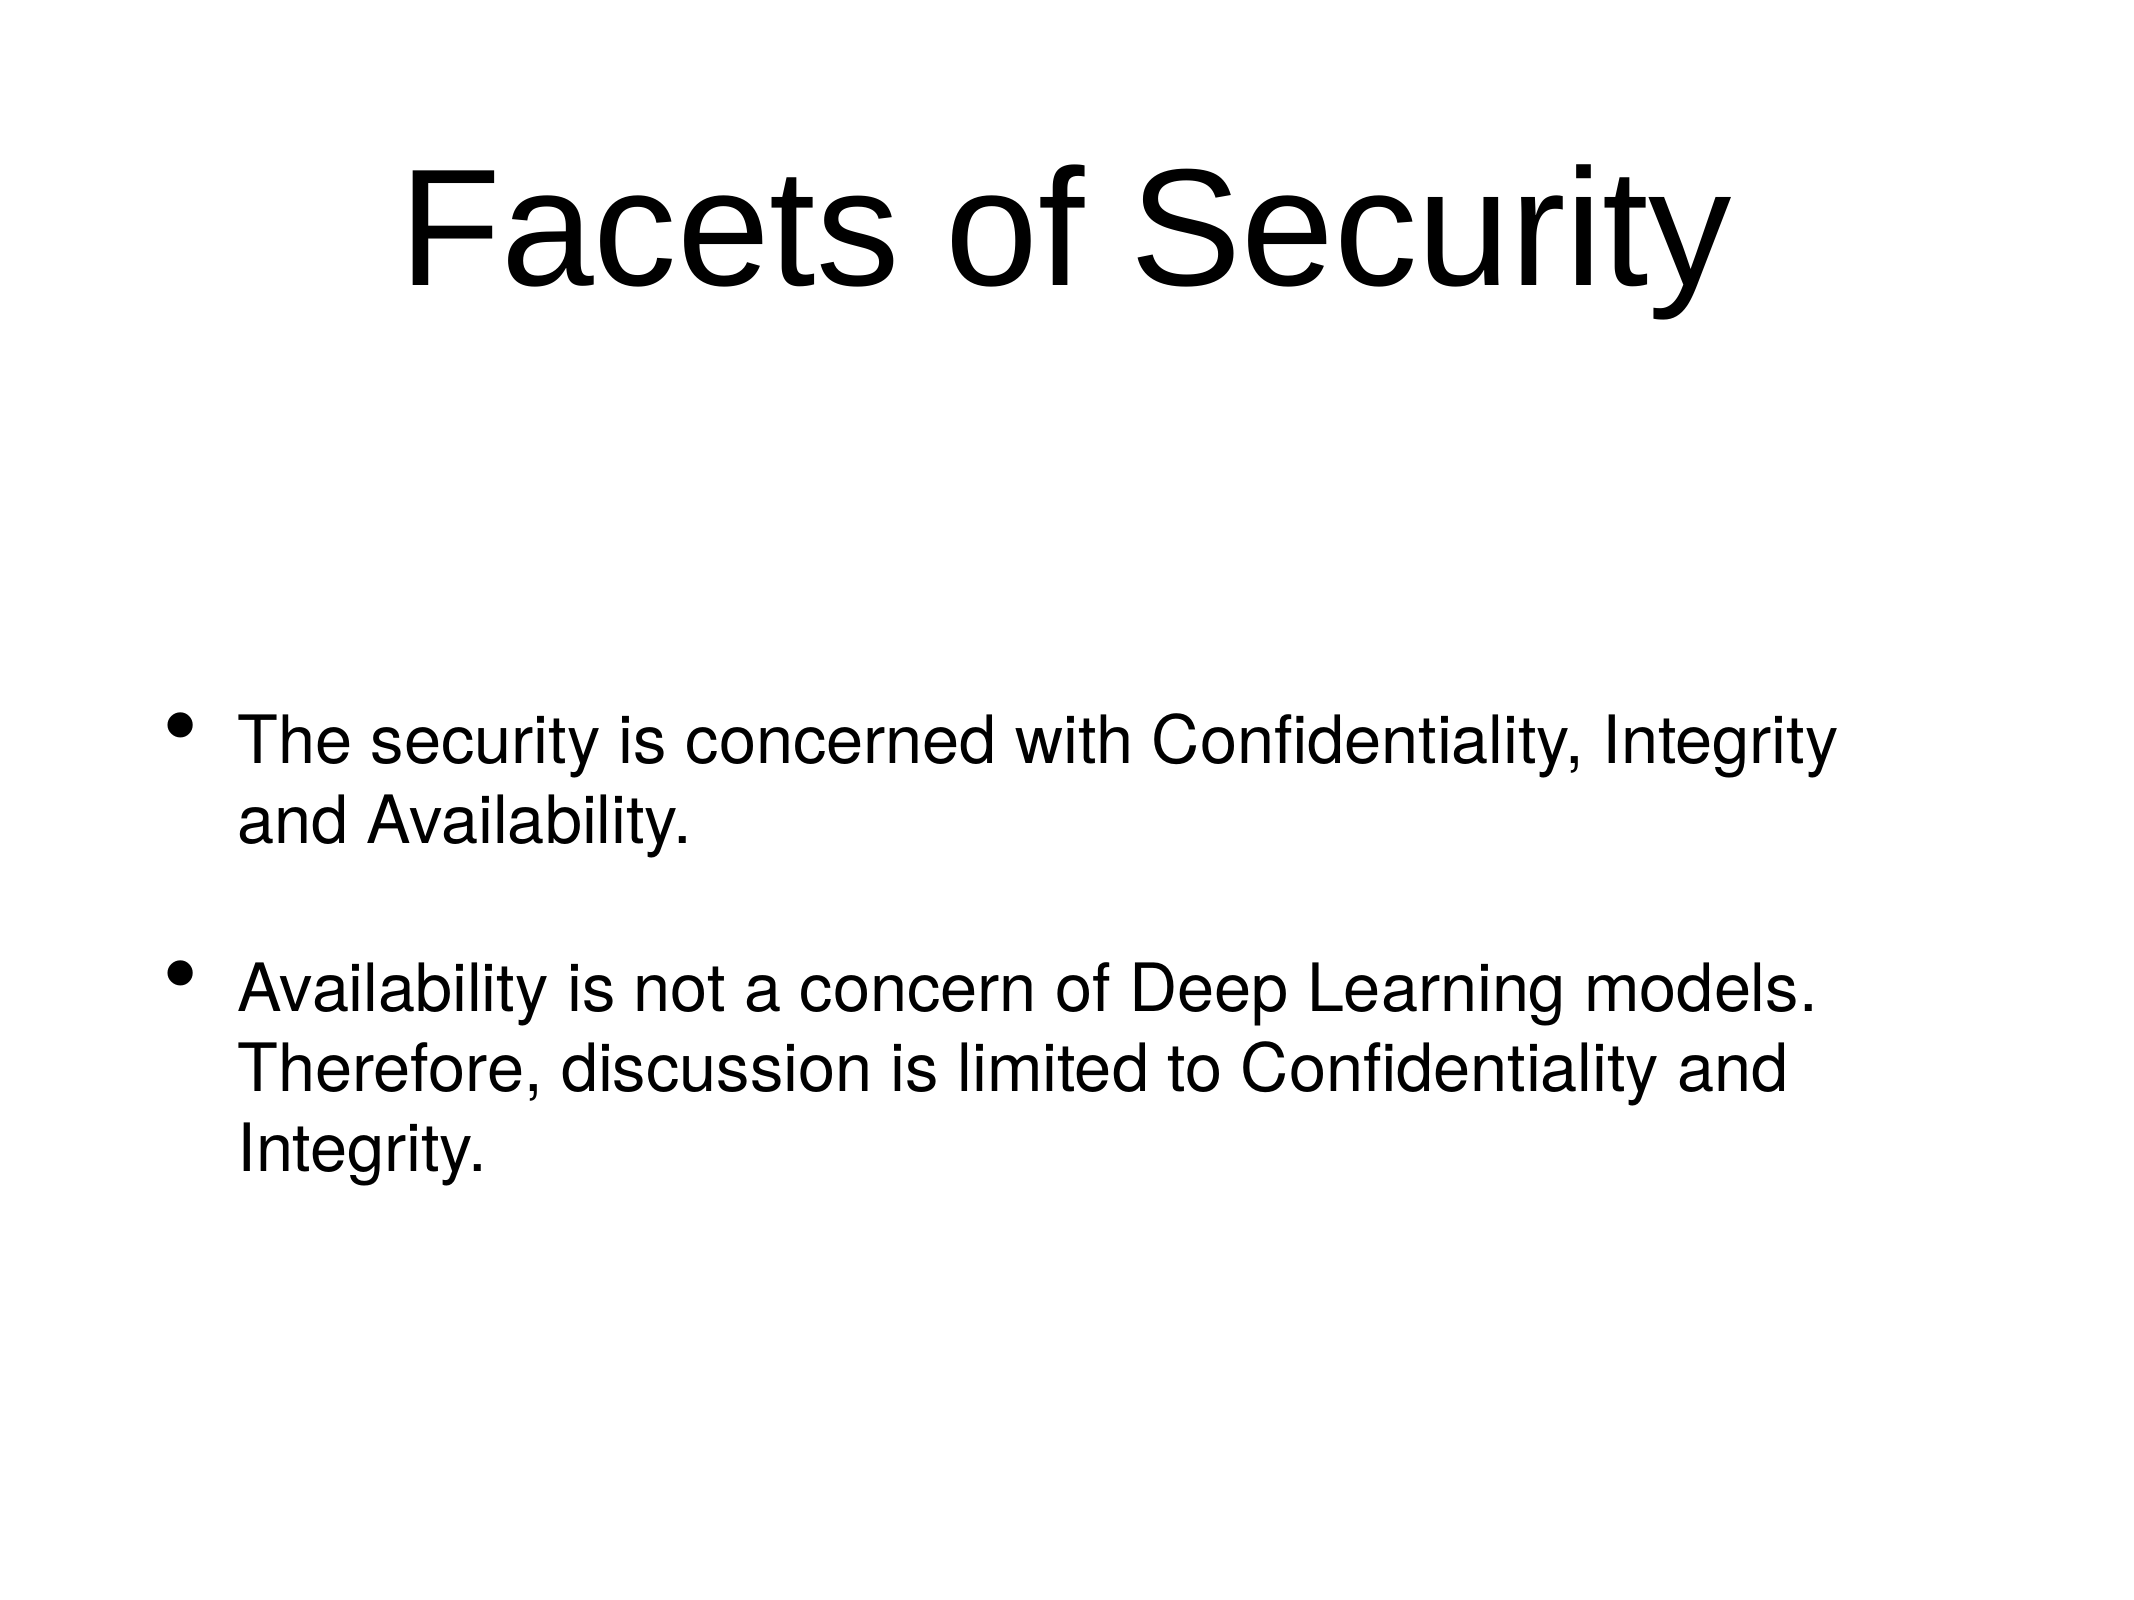

# Facets of Security
The security is concerned with Confidentiality, Integrity and Availability.
Availability is not a concern of Deep Learning models. Therefore, discussion is limited to Confidentiality and Integrity.